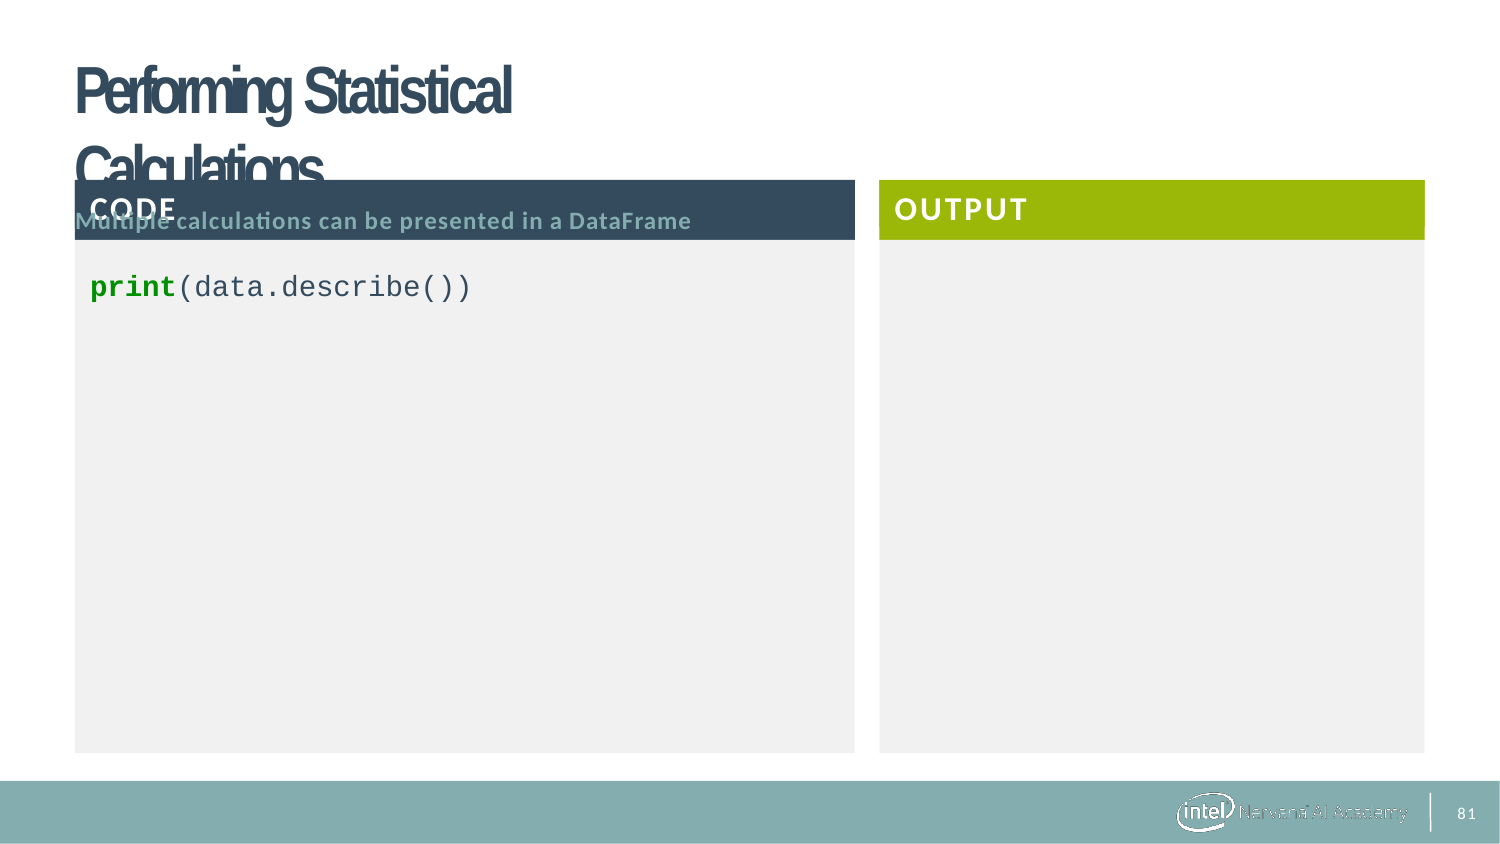

# Performing Statistical Calculations
Multiple calculations can be presented in a DataFrame

CODE

OUTPUT

print(data.describe())
81